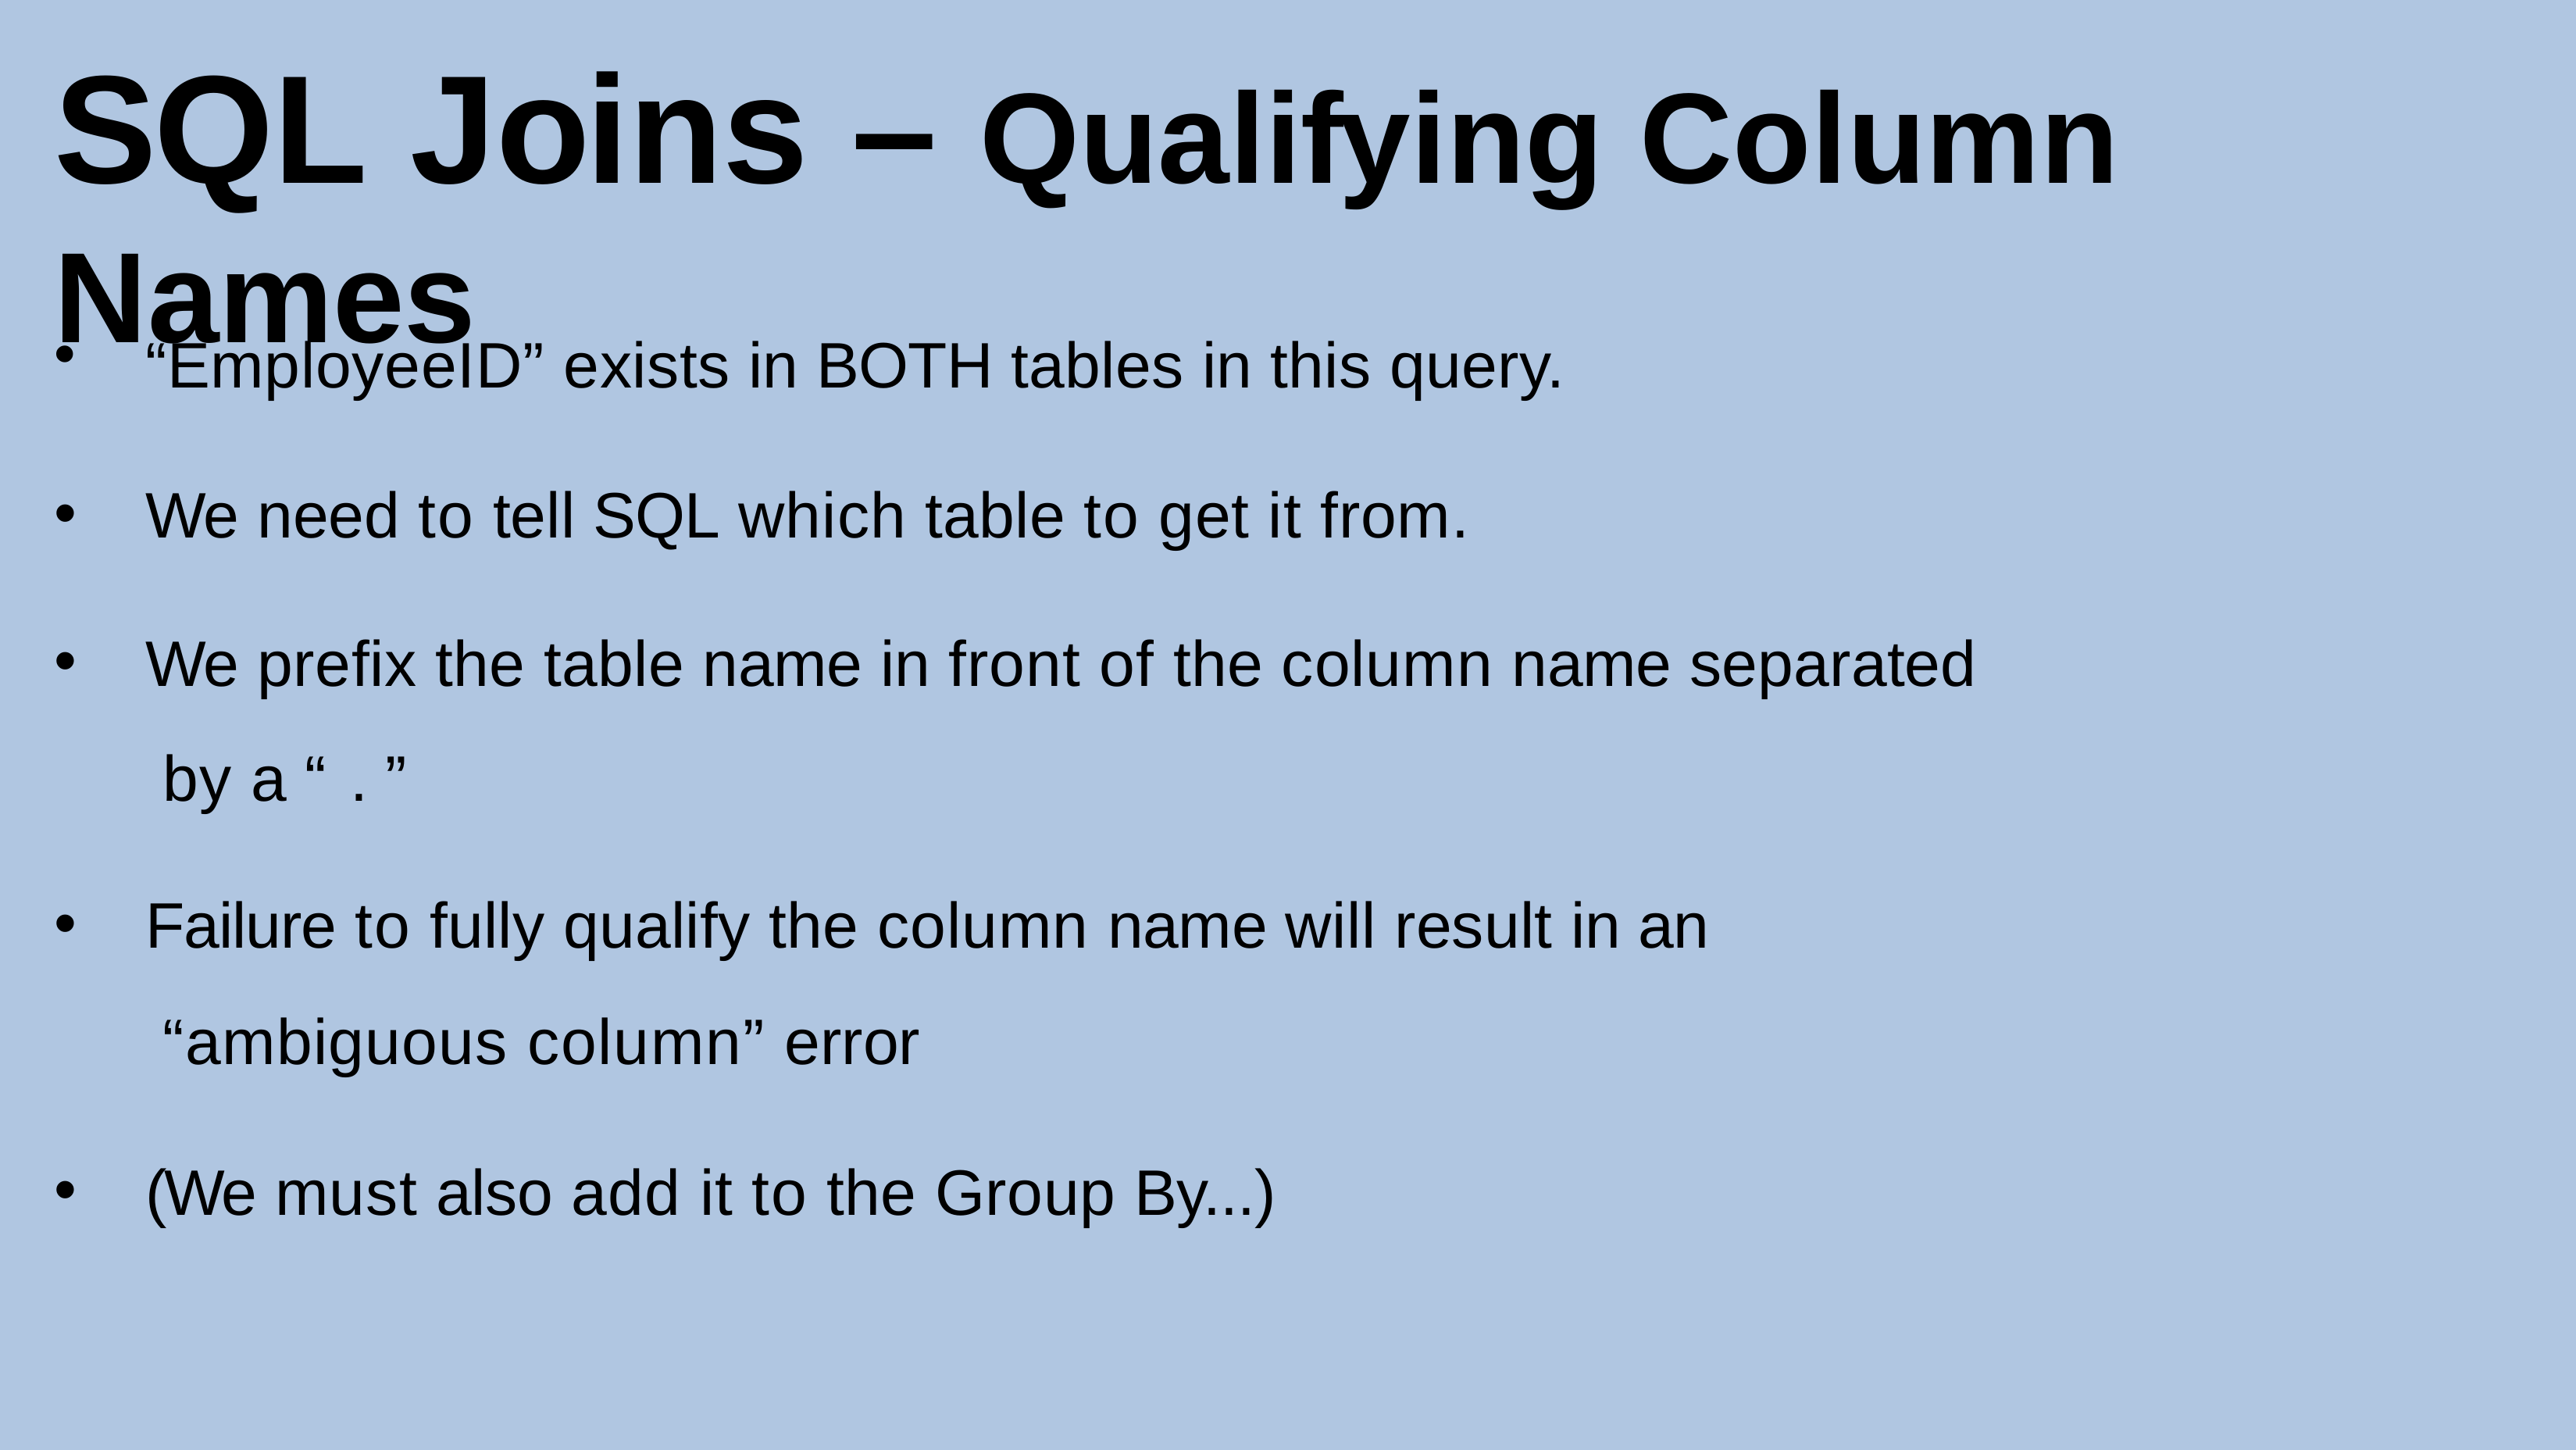

# SQL Joins – Qualifying Column Names
“EmployeeID” exists in BOTH tables in this query.

We need to tell SQL which table to get it from.
We prefix the table name in front of the column name separated  by a “ . ”
Failure to fully qualify the column name will result in an  “ambiguous column” error

(We must also add it to the Group By...)